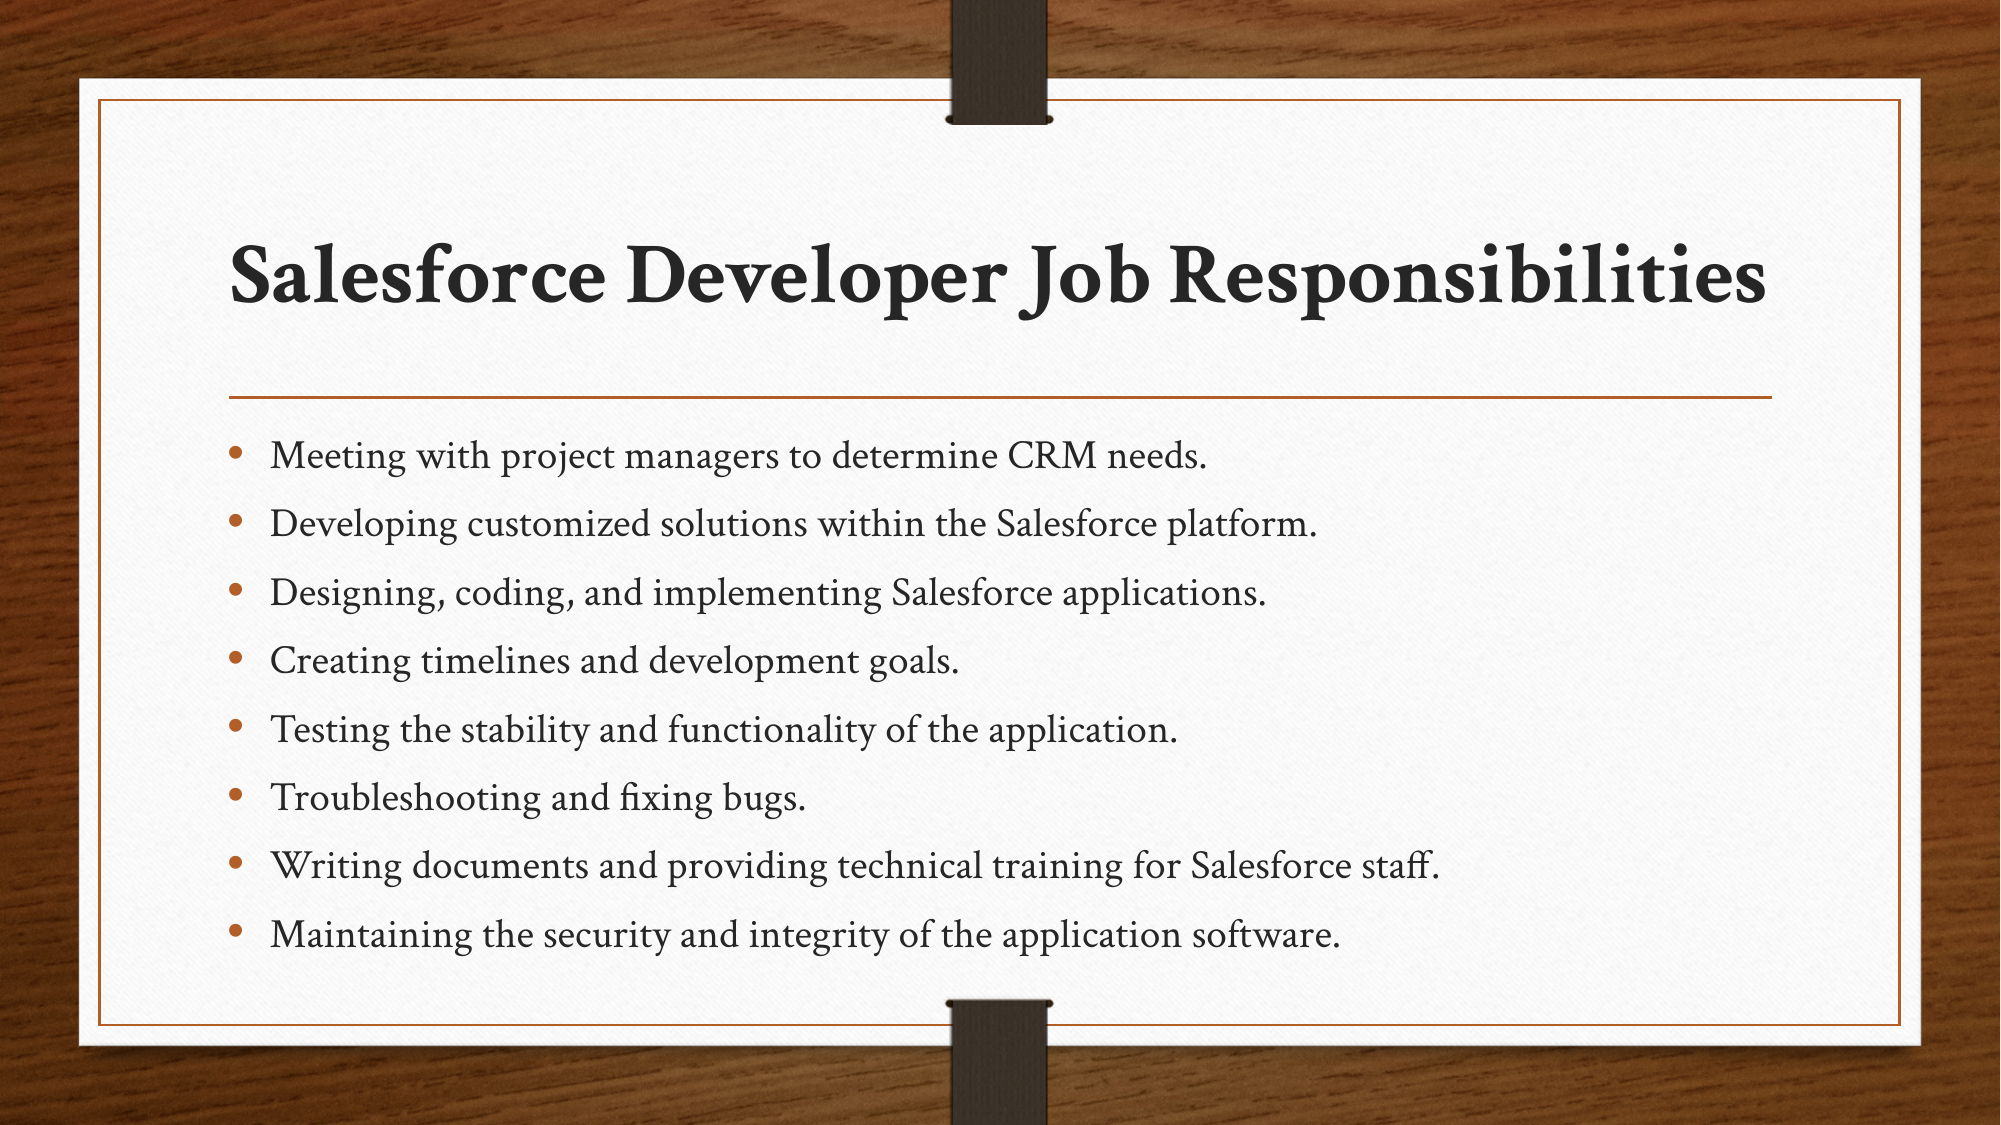

# Salesforce Developer Job Responsibilities
Meeting with project managers to determine CRM needs.
Developing customized solutions within the Salesforce platform.
Designing, coding, and implementing Salesforce applications.
Creating timelines and development goals.
Testing the stability and functionality of the application.
Troubleshooting and fixing bugs.
Writing documents and providing technical training for Salesforce staff.
Maintaining the security and integrity of the application software.